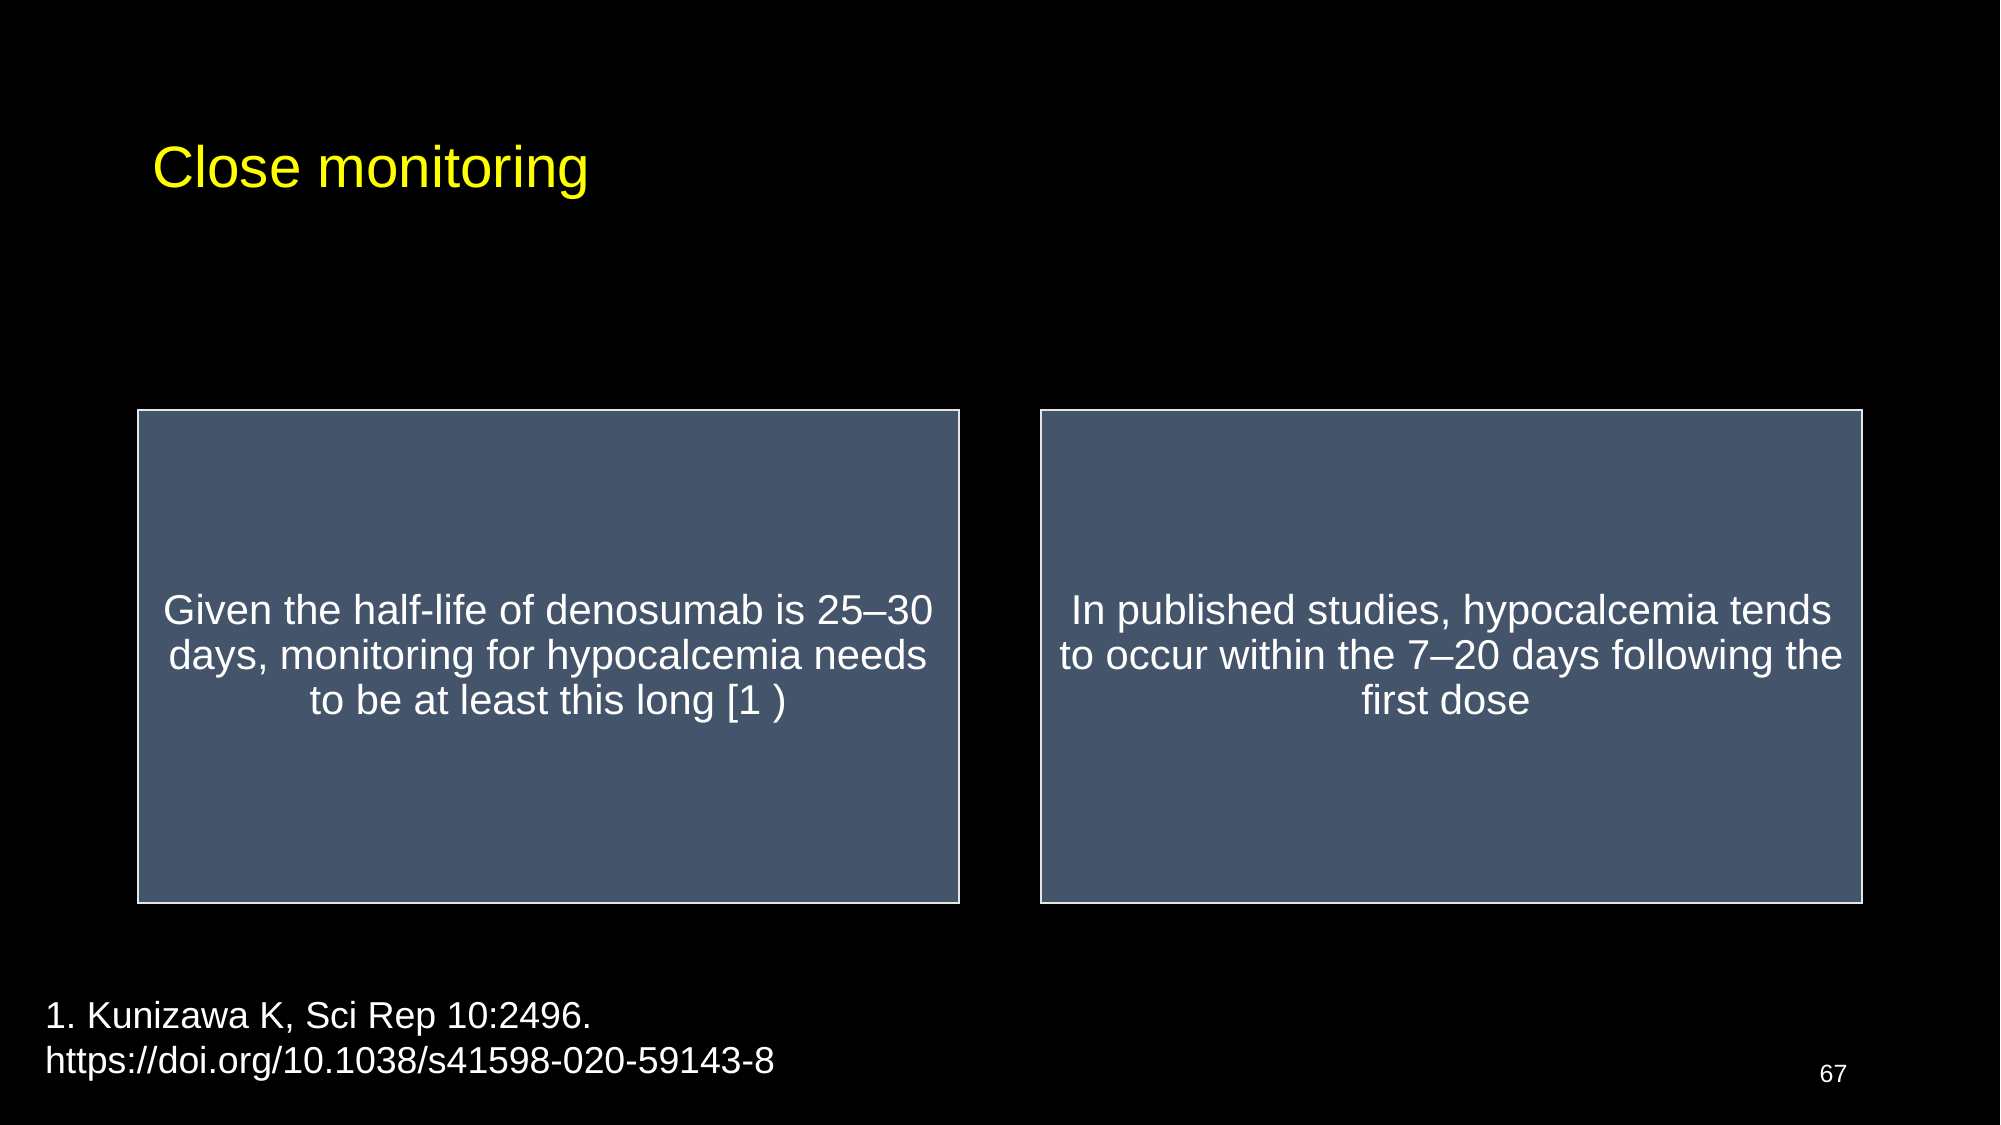

# Close monitoring

Given the half-life of denosumab is 25–30 days, monitoring for hypocalcemia needs to be at least this long [1 )

In published studies, hypocalcemia tends to occur within the 7–20 days following the first dose
1. Kunizawa K, Sci Rep 10:2496. https://doi.org/10.1038/s41598-020-59143-8
67